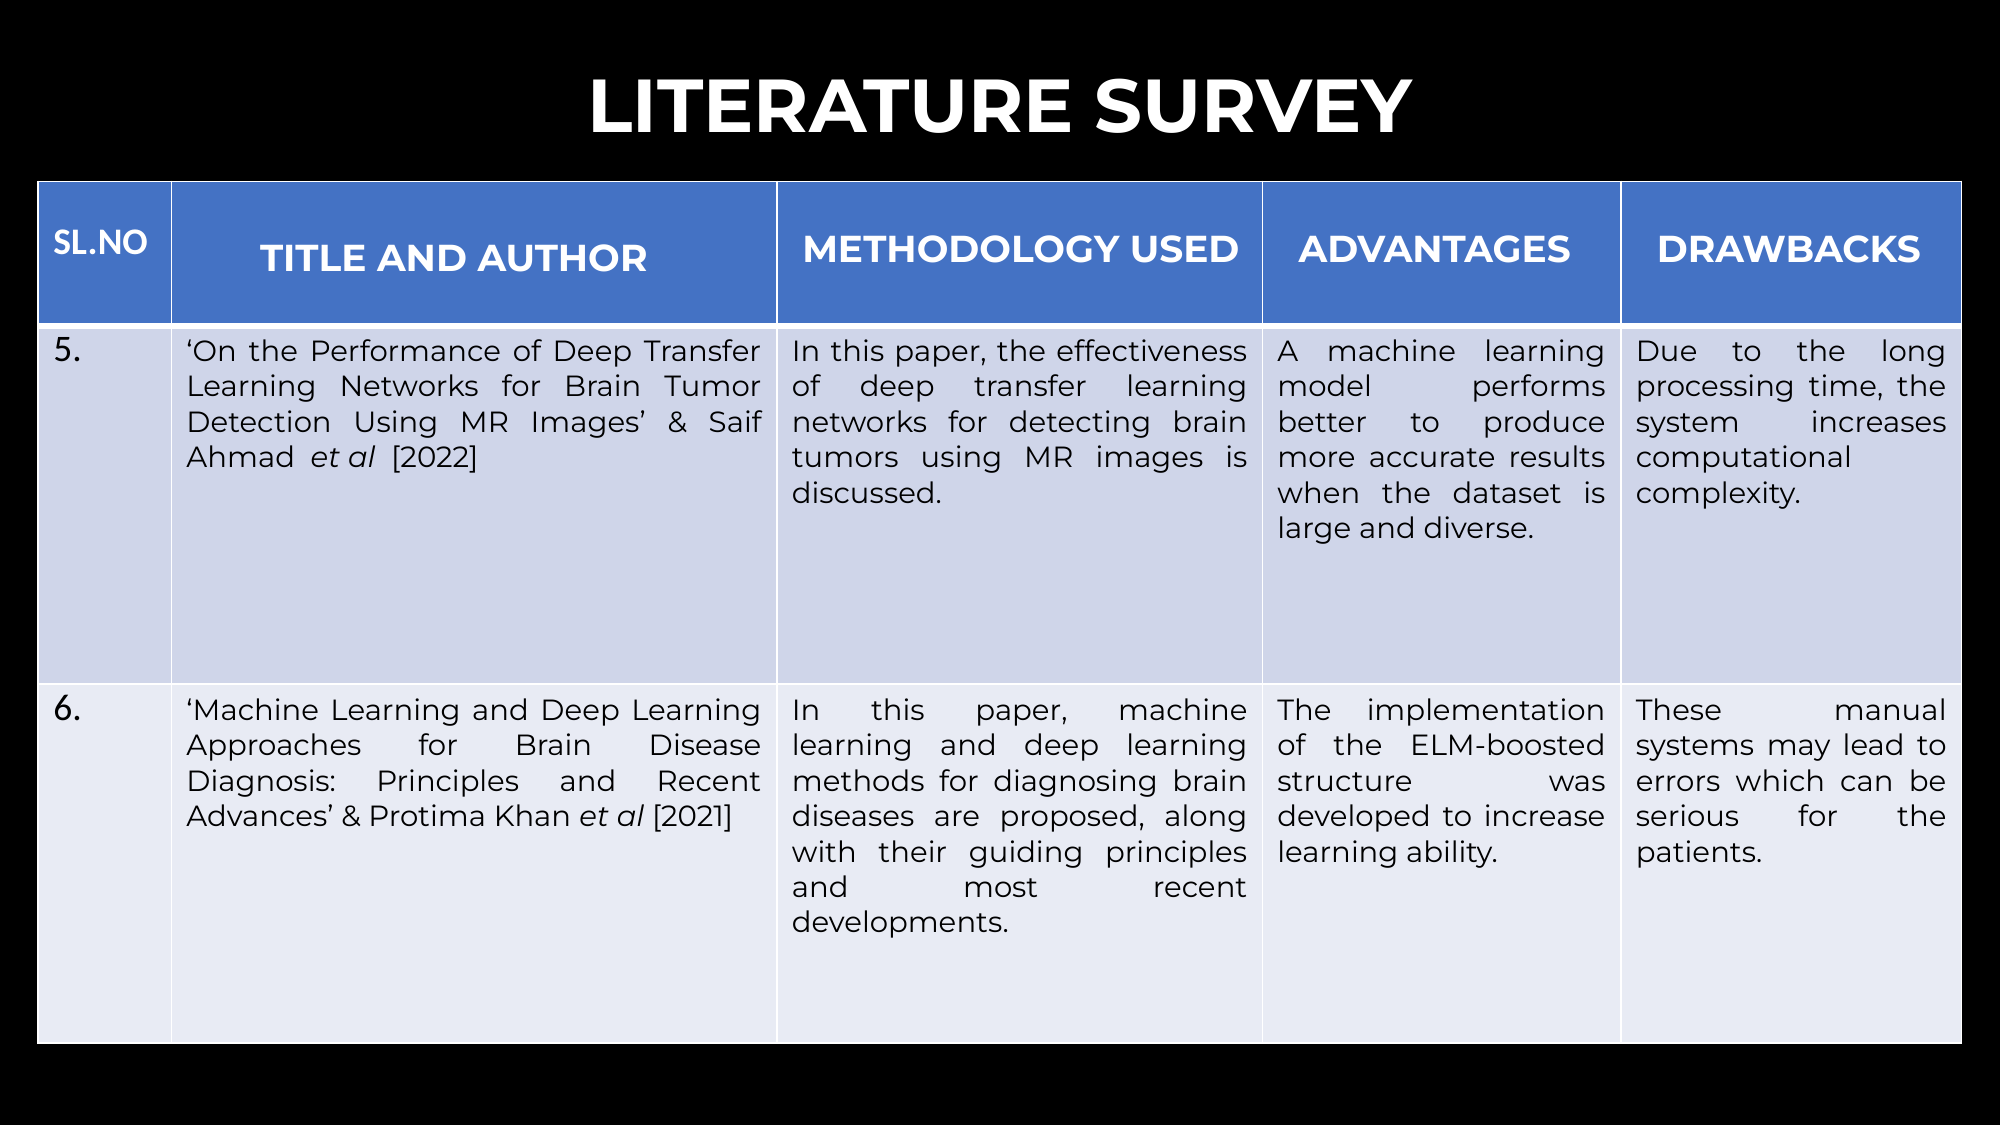

# LITERATURE SURVEY
| SL.NO | TITLE AND AUTHOR | METHODOLOGY USED | ADVANTAGES | DRAWBACKS |
| --- | --- | --- | --- | --- |
| 5. | ‘On the Performance of Deep Transfer Learning Networks for Brain Tumor Detection Using MR Images’ & Saif Ahmad et al [2022] | In this paper, the effectiveness of deep transfer learning networks for detecting brain tumors using MR images is discussed. | A machine learning model performs better to produce more accurate results when the dataset is large and diverse. | Due to the long processing time, the system increases computational complexity. |
| 6. | ‘Machine Learning and Deep Learning Approaches for Brain Disease Diagnosis: Principles and Recent Advances’ & Protima Khan et al [2021] | In this paper, machine learning and deep learning methods for diagnosing brain diseases are proposed, along with their guiding principles and most recent developments. | The implementation of the ELM-boosted structure was developed to increase learning ability. | These manual systems may lead to errors which can be serious for the patients. |